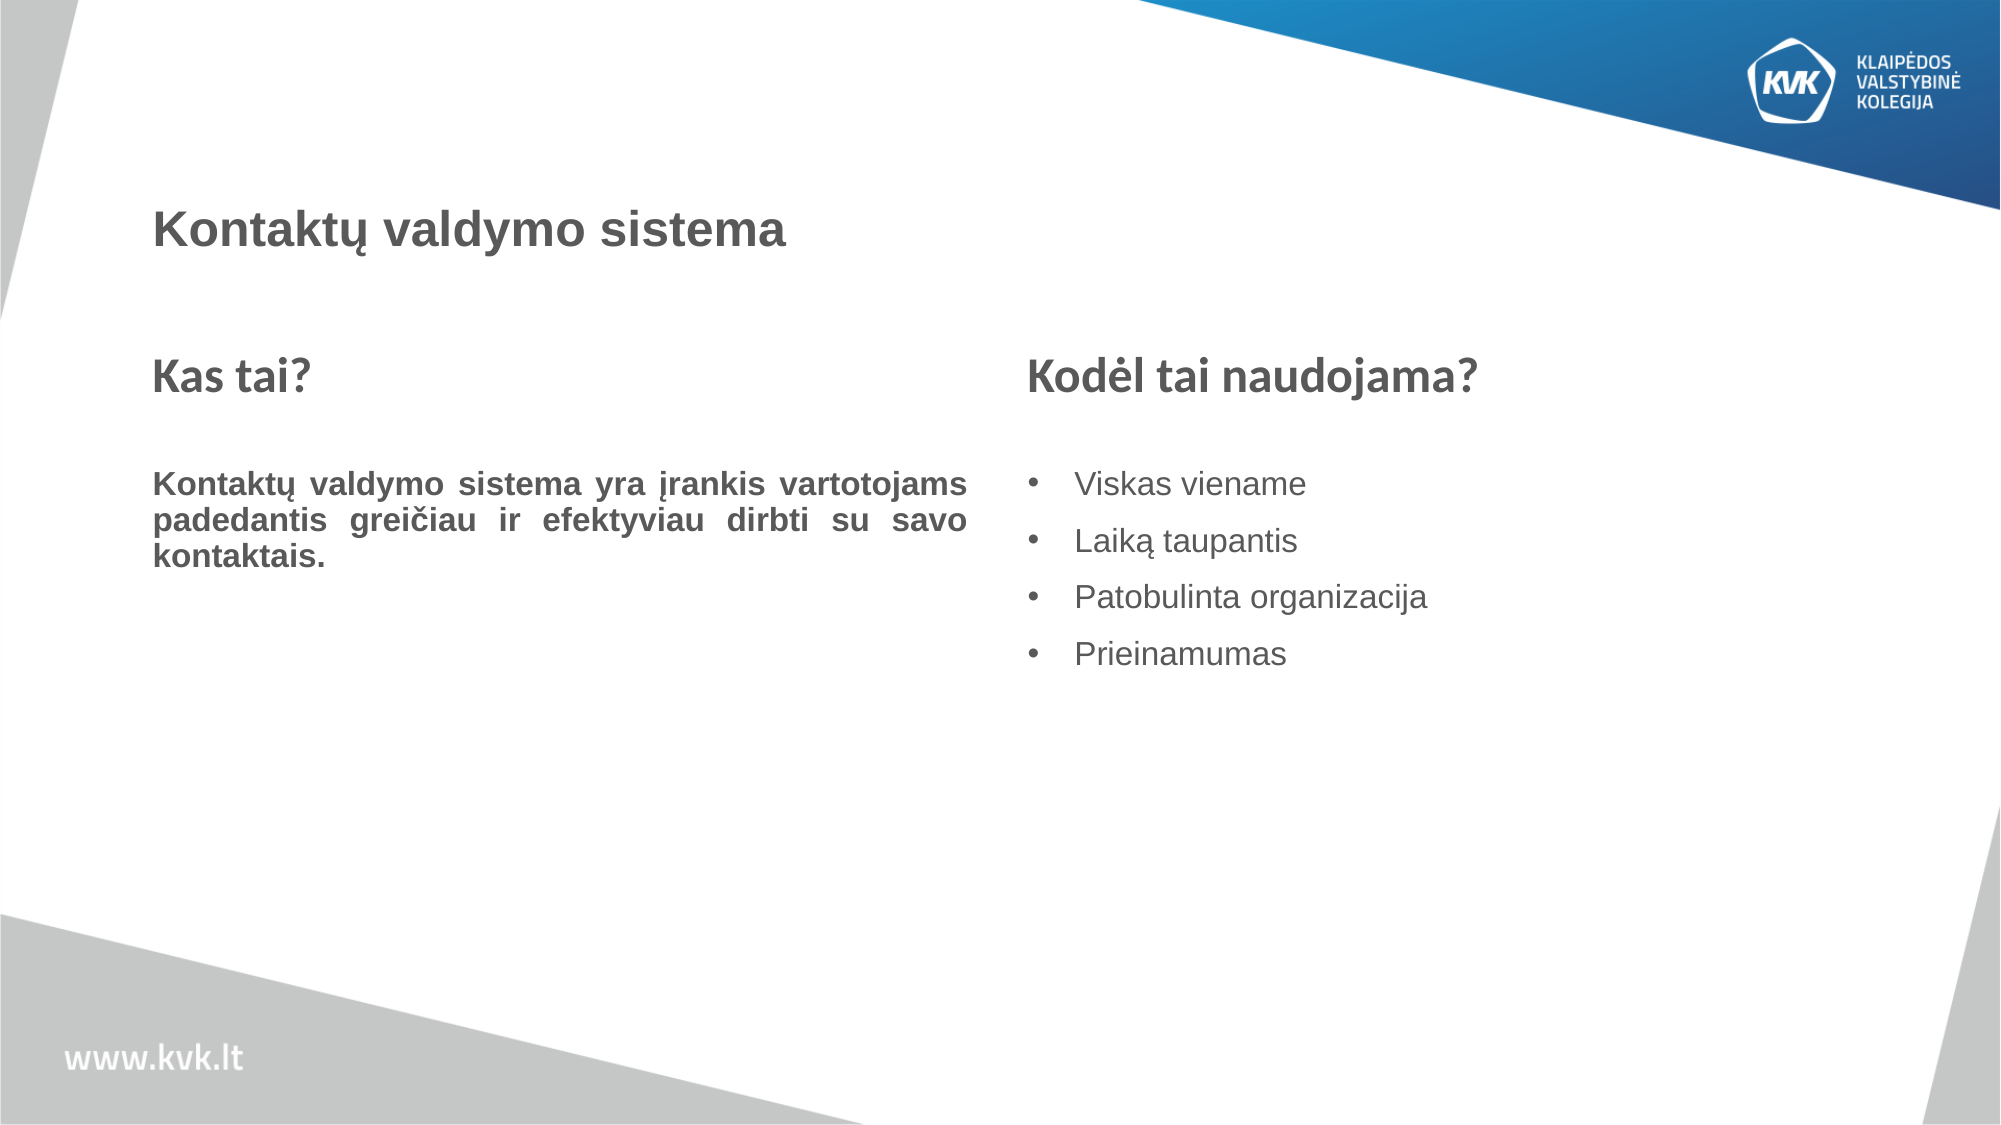

# Kontaktų valdymo sistema
Kas tai?
Kodėl tai naudojama?
Kontaktų valdymo sistema yra įrankis vartotojams padedantis greičiau ir efektyviau dirbti su savo kontaktais.
Viskas viename
Laiką taupantis
Patobulinta organizacija
Prieinamumas